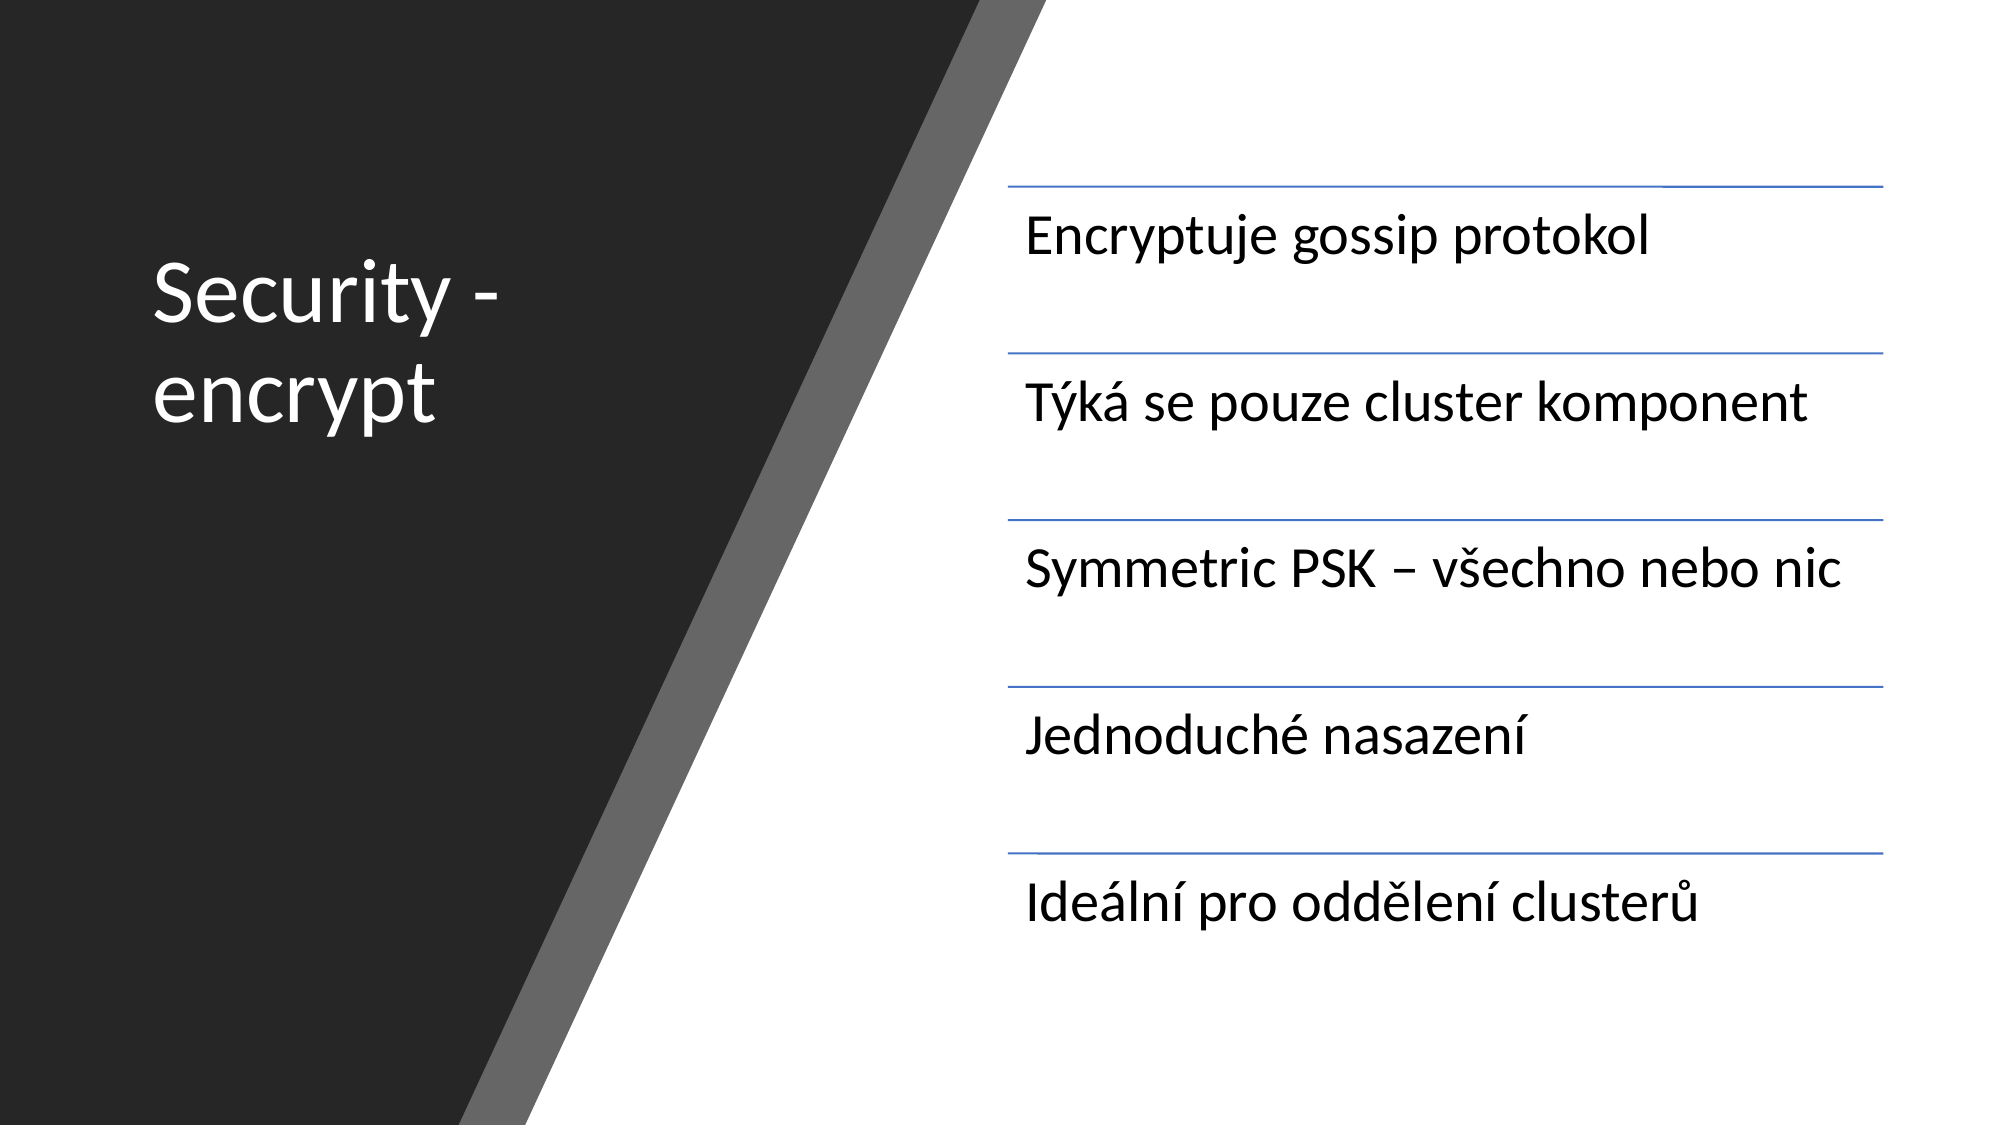

# Security - encrypt
Encryptuje gossip protokol
Týká se pouze cluster komponent
Symmetric PSK – všechno nebo nic
Jednoduché nasazení
Ideální pro oddělení clusterů